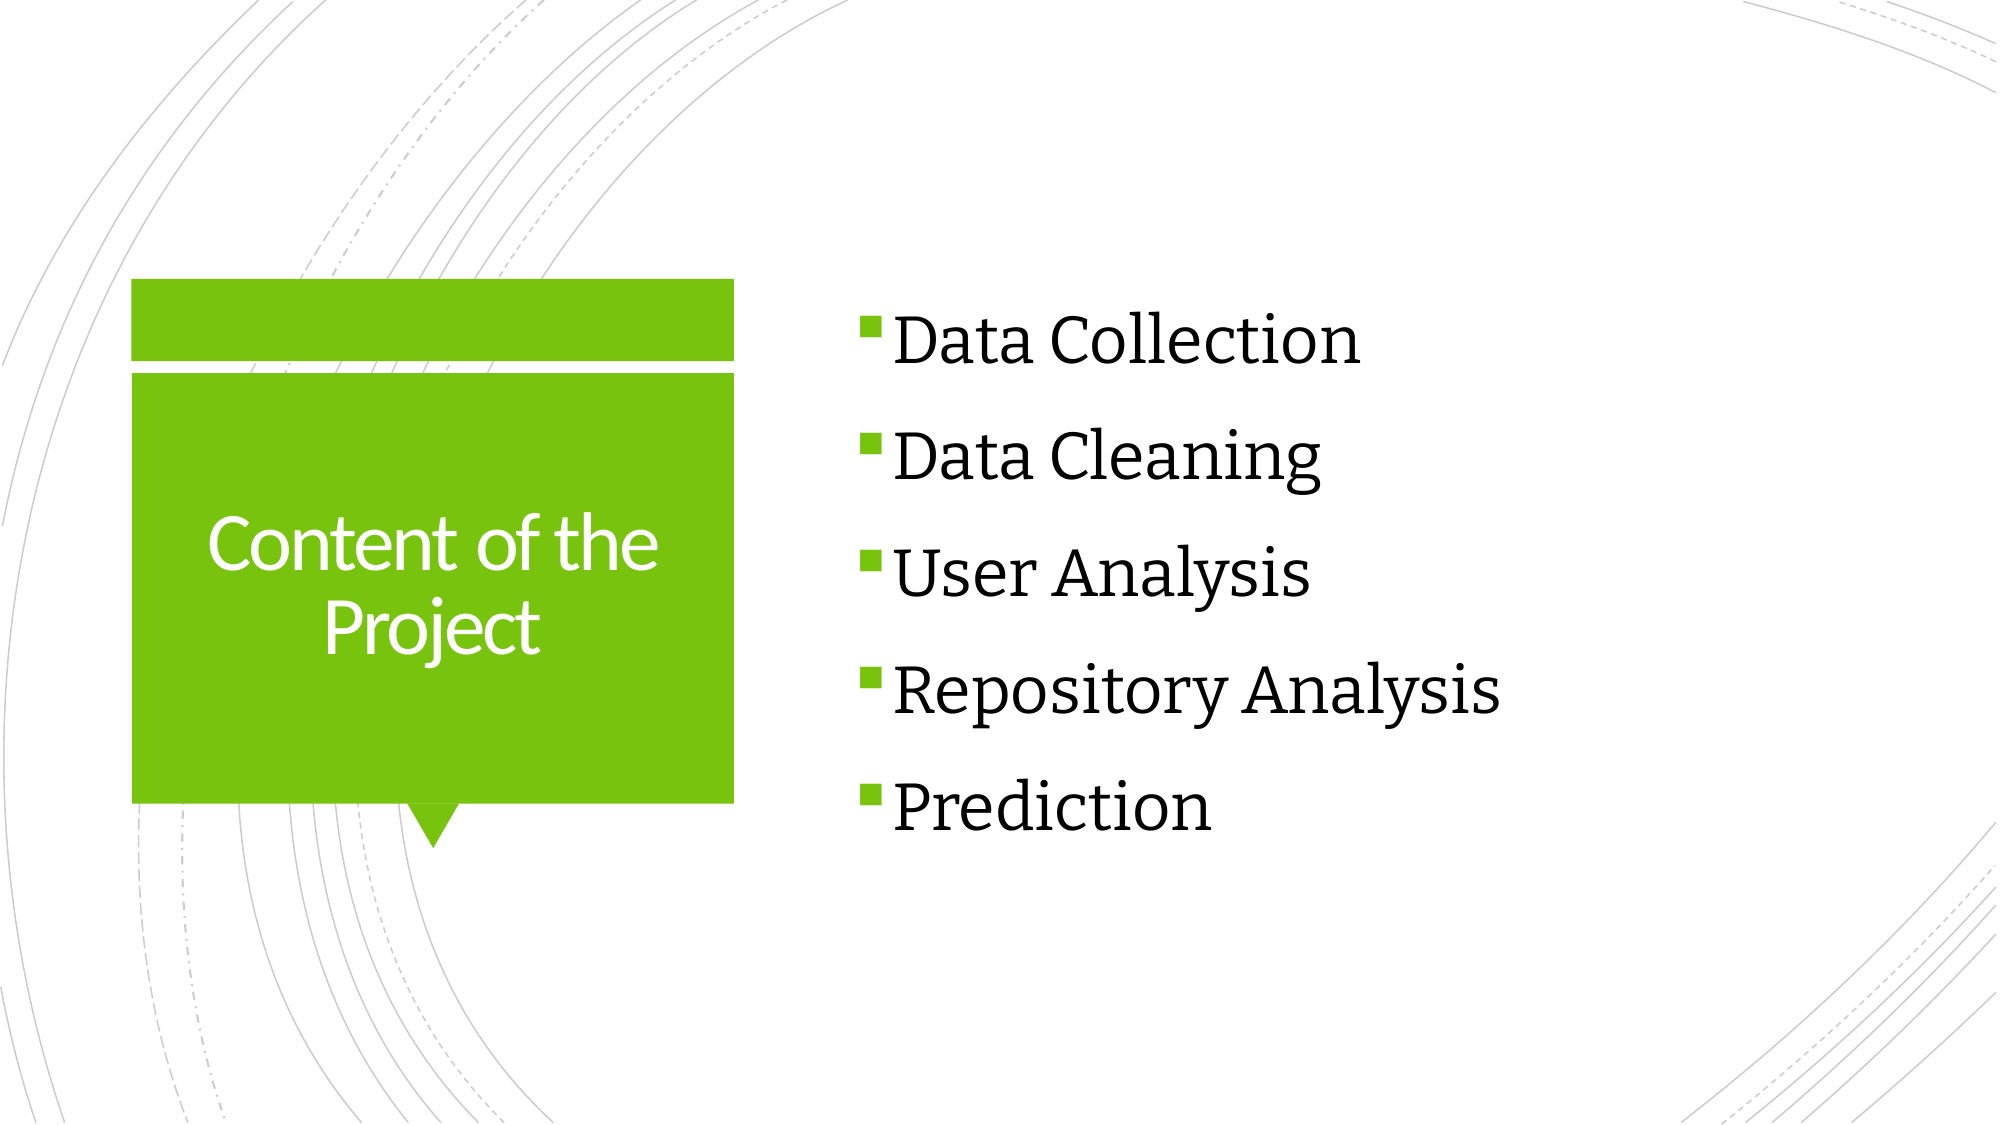

Data Collection
Data Cleaning
User Analysis
Repository Analysis
Prediction
# Content of the Project